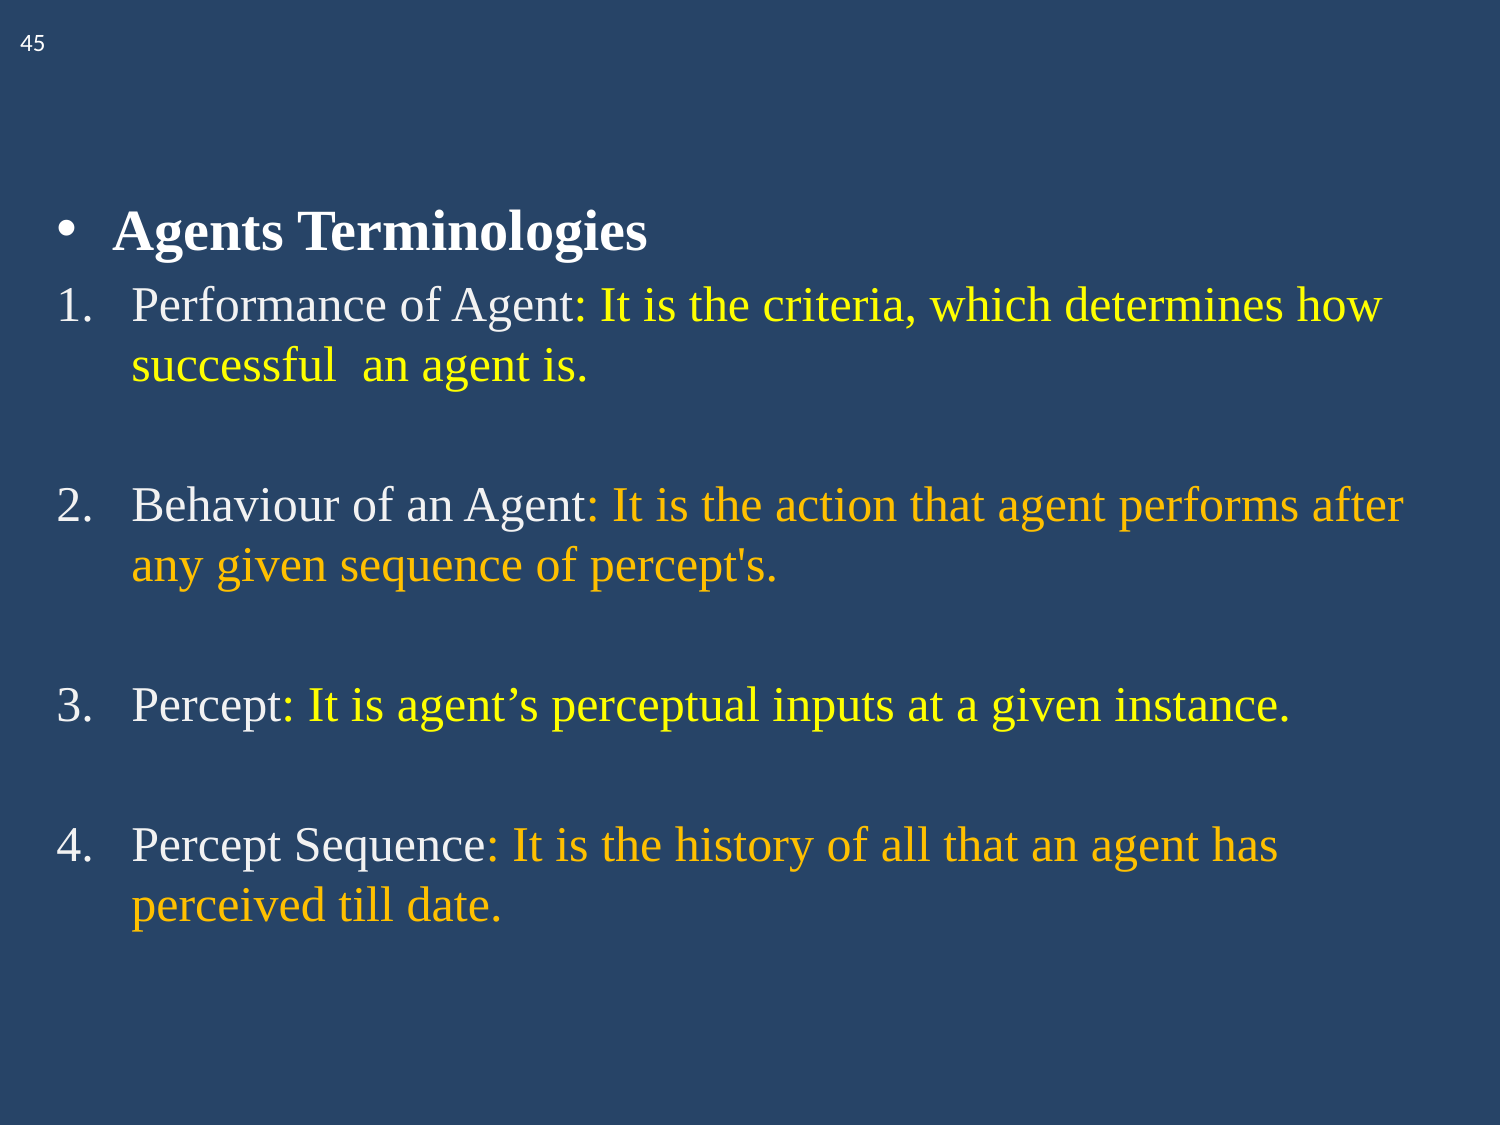

45
Agents Terminologies
Performance of Agent: It is the criteria, which determines how successful  an agent is.

Behaviour of an Agent: It is the action that agent performs after any given sequence of percept's.

Percept: It is agent’s perceptual inputs at a given instance.

Percept Sequence: It is the history of all that an agent has perceived till date.